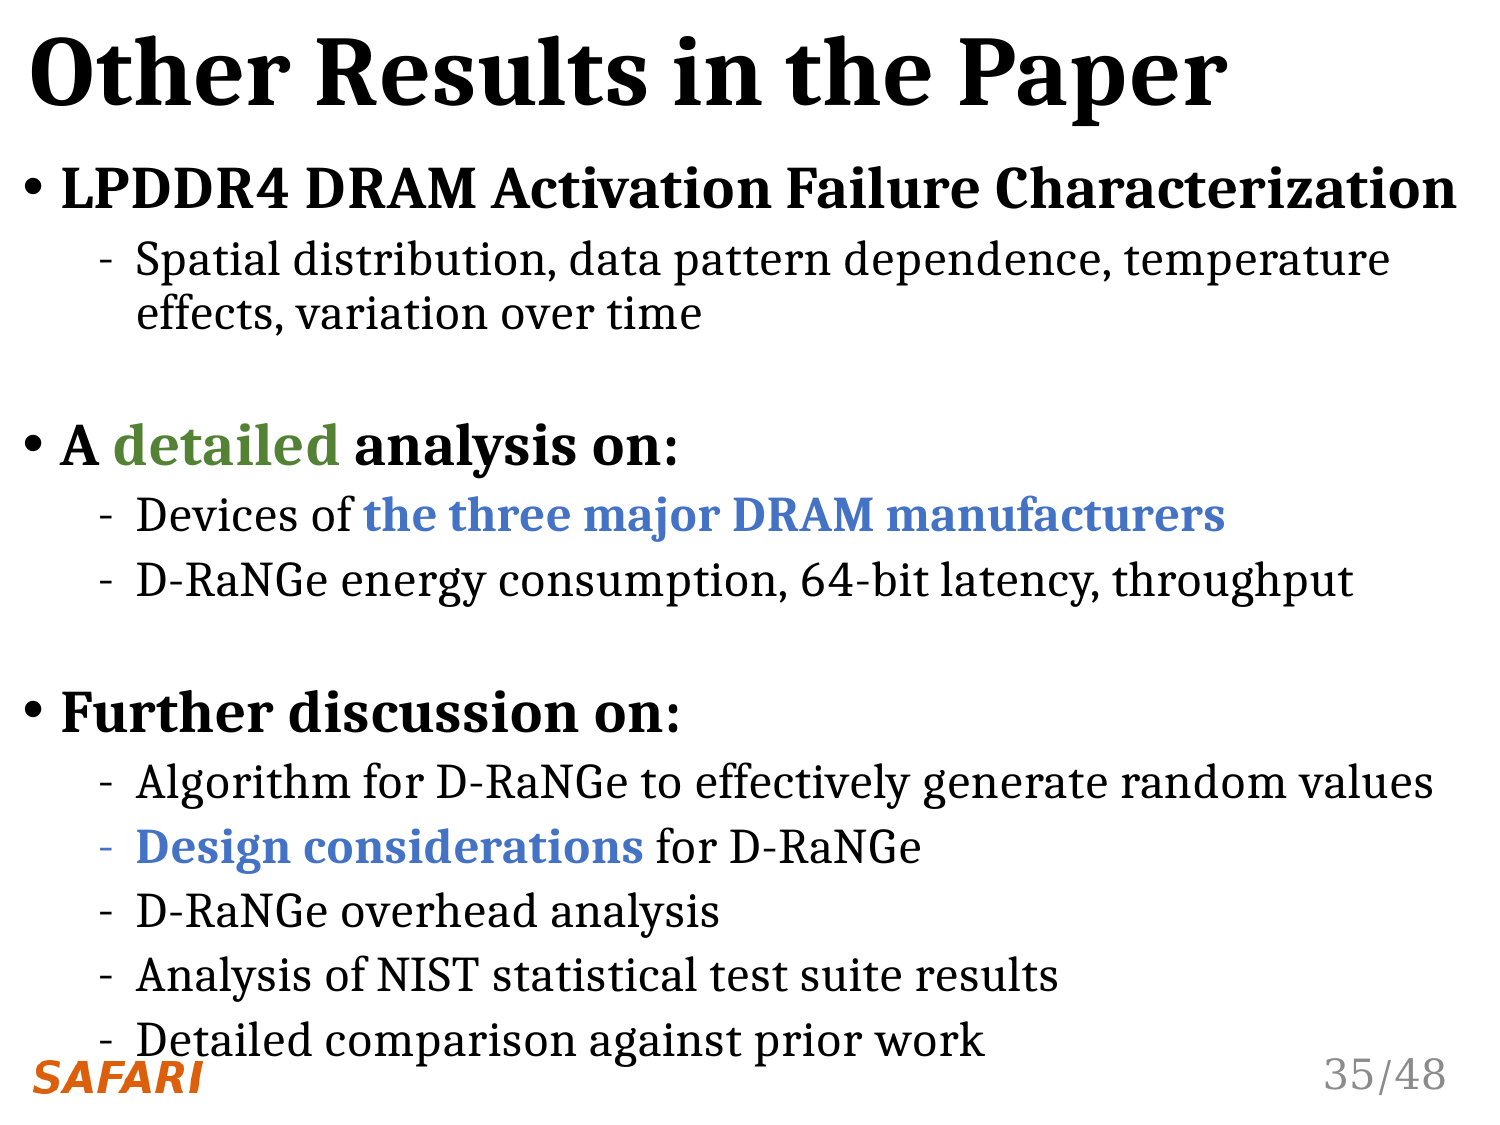

# Other Results in the Paper
LPDDR4 DRAM Activation Failure Characterization
Spatial distribution, data pattern dependence, temperature effects, variation over time

A detailed analysis on:
Devices of the three major DRAM manufacturers
D-RaNGe energy consumption, 64-bit latency, throughput

Further discussion on:
Algorithm for D-RaNGe to effectively generate random values
Design considerations for D-RaNGe
D-RaNGe overhead analysis
Analysis of NIST statistical test suite results
Detailed comparison against prior work